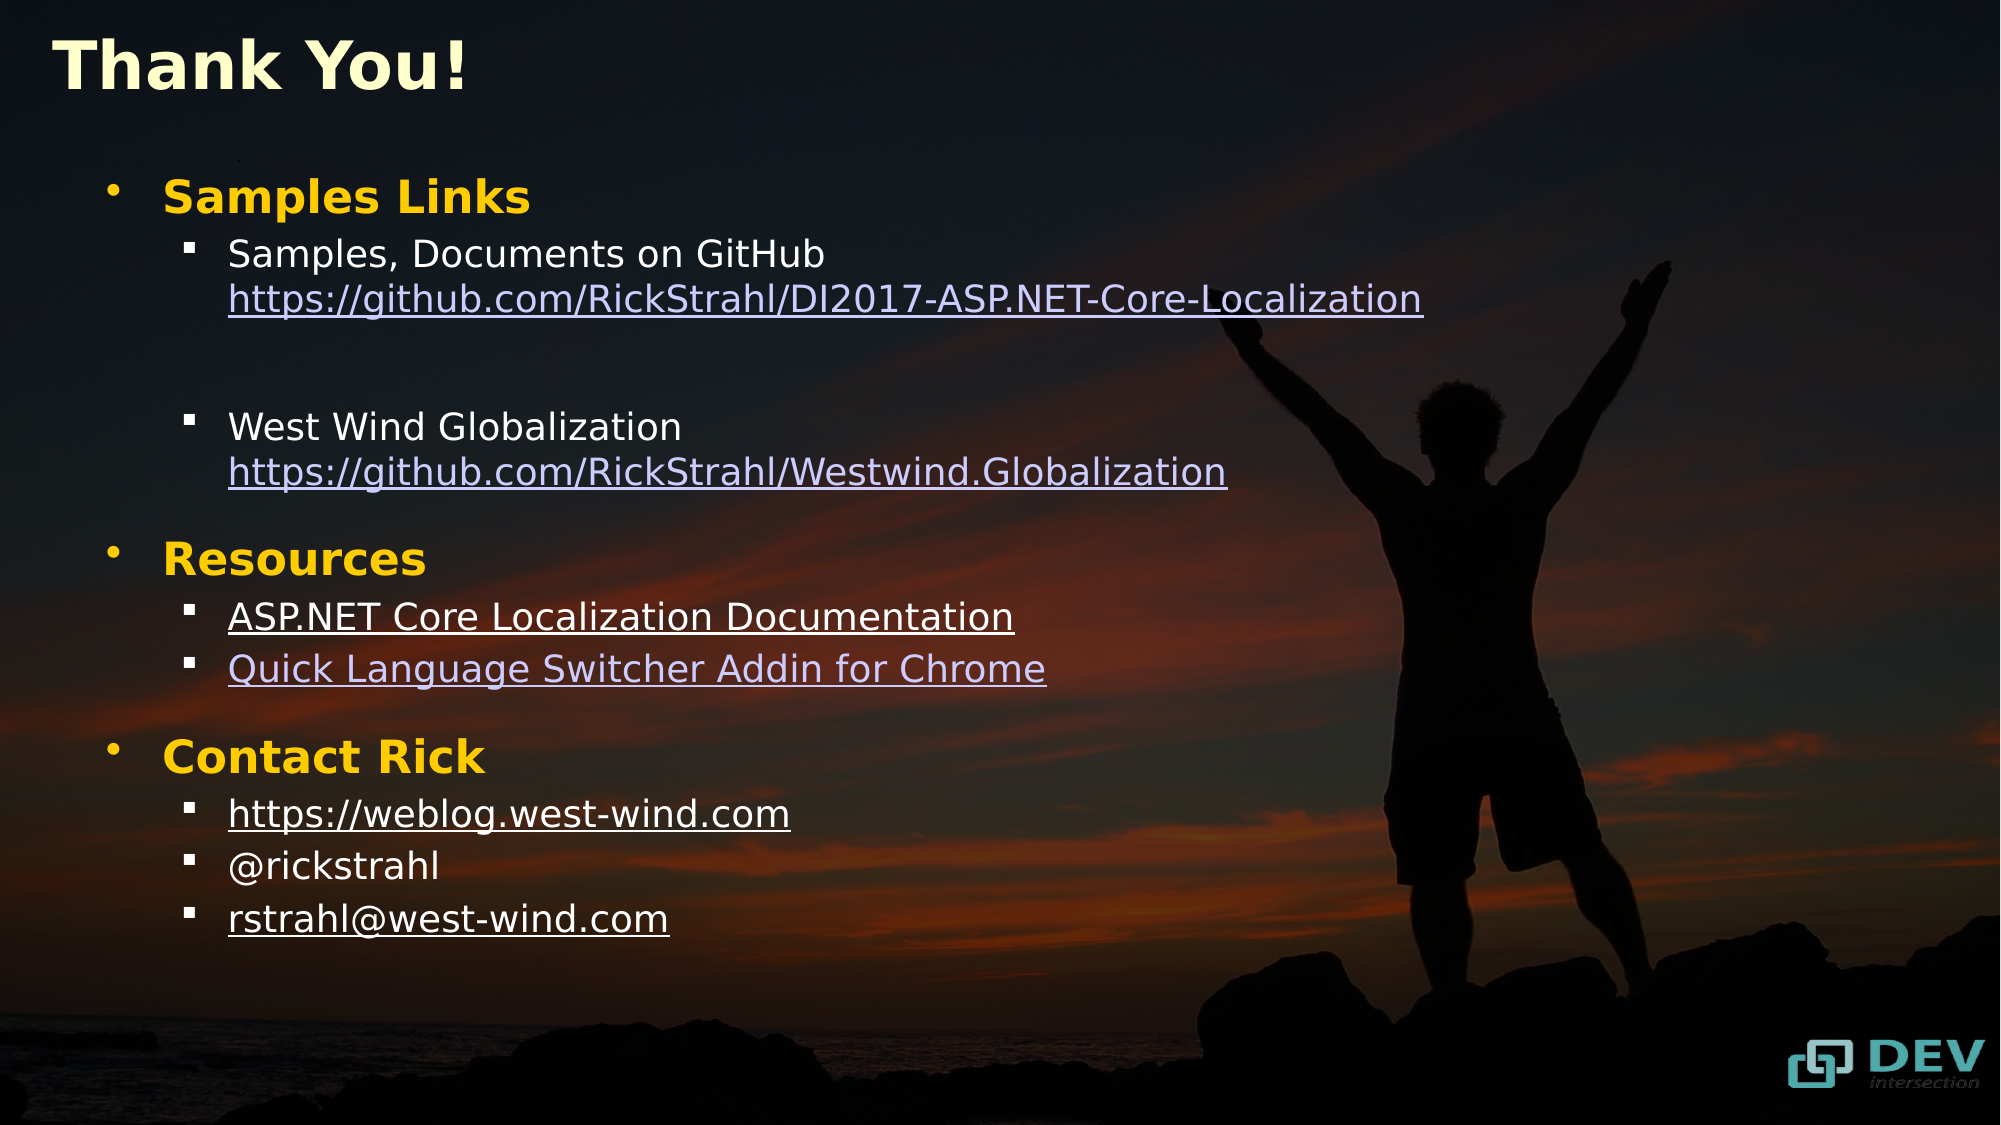

# Thank You!
Samples Links
Samples, Documents on GitHub
https://github.com/RickStrahl/DI2017-ASP.NET-Core-Localization

West Wind Globalization
https://github.com/RickStrahl/Westwind.Globalization
Resources
ASP.NET Core Localization Documentation
Quick Language Switcher Addin for Chrome
Contact Rick
https://weblog.west-wind.com
@rickstrahl
rstrahl@west-wind.com